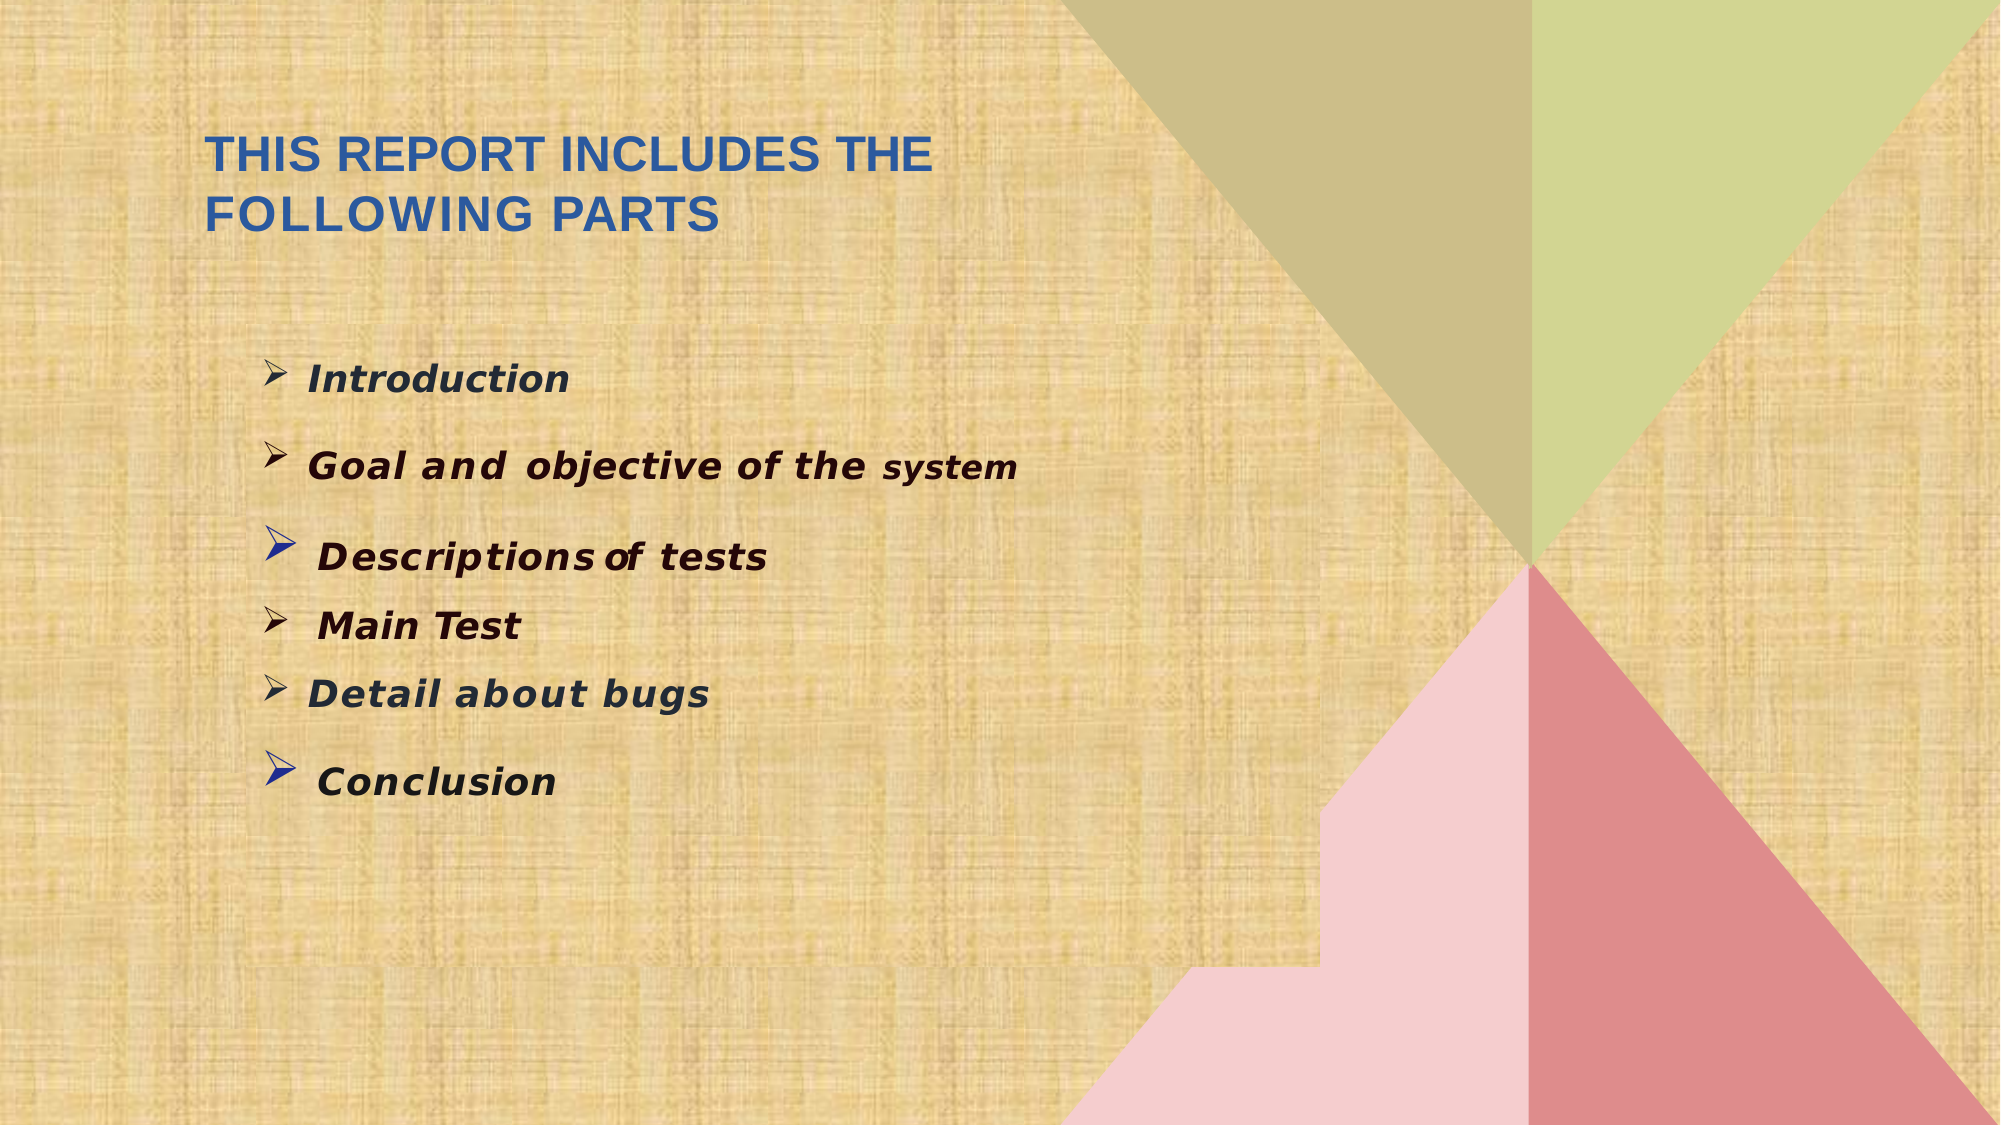

# THIS REPORT INCLUDES THE  FOLLOWING PARTS
Introduction
Goal and objective of the system
​Descriptions of  tests
Main Test
Detail about bugs
​Conclusion
​